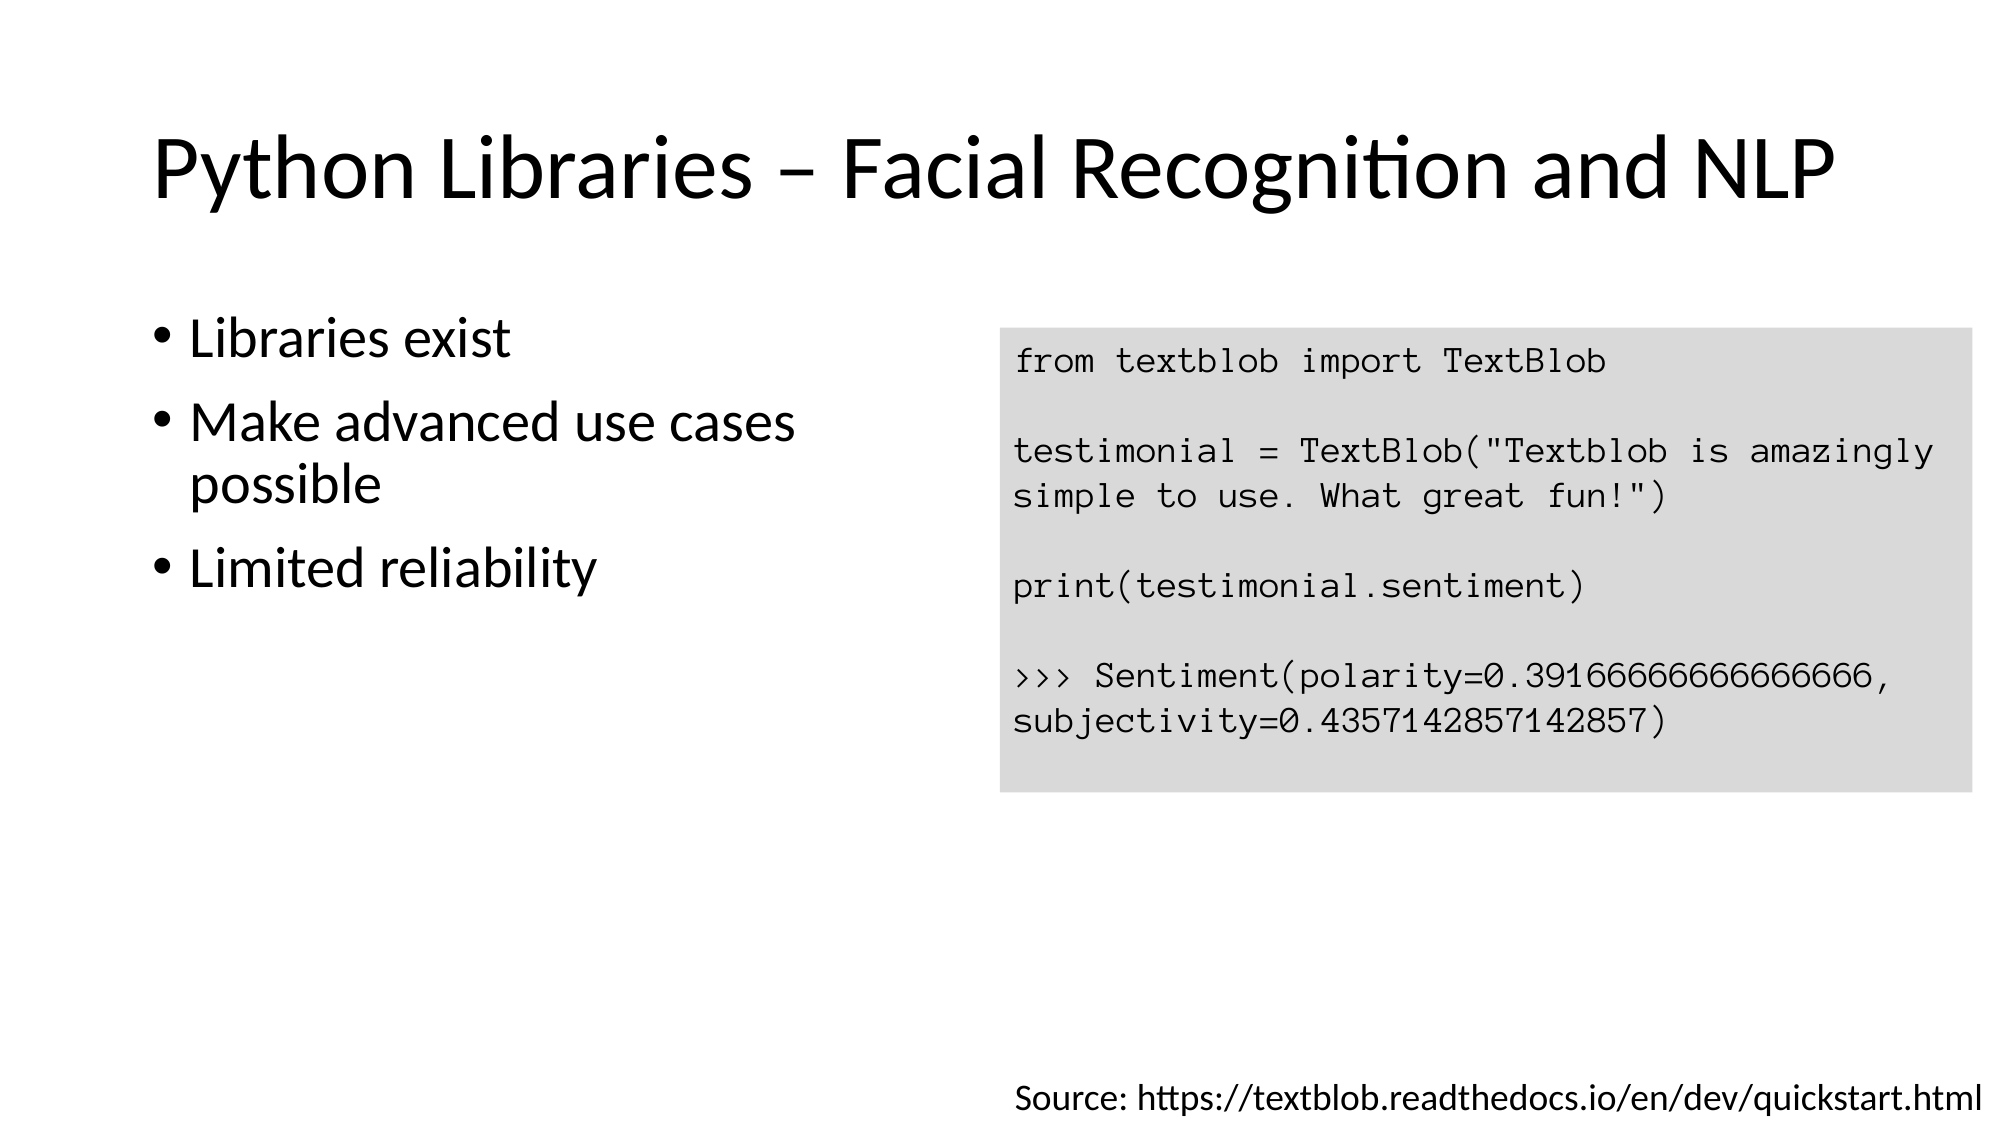

# Python Libraries – Facial Recognition and NLP
Libraries exist
Make advanced use cases possible
Limited reliability
from textblob import TextBlob
testimonial = TextBlob("Textblob is amazingly simple to use. What great fun!")

print(testimonial.sentiment)

>>> Sentiment(polarity=0.39166666666666666, subjectivity=0.4357142857142857)
Source: https://textblob.readthedocs.io/en/dev/quickstart.html